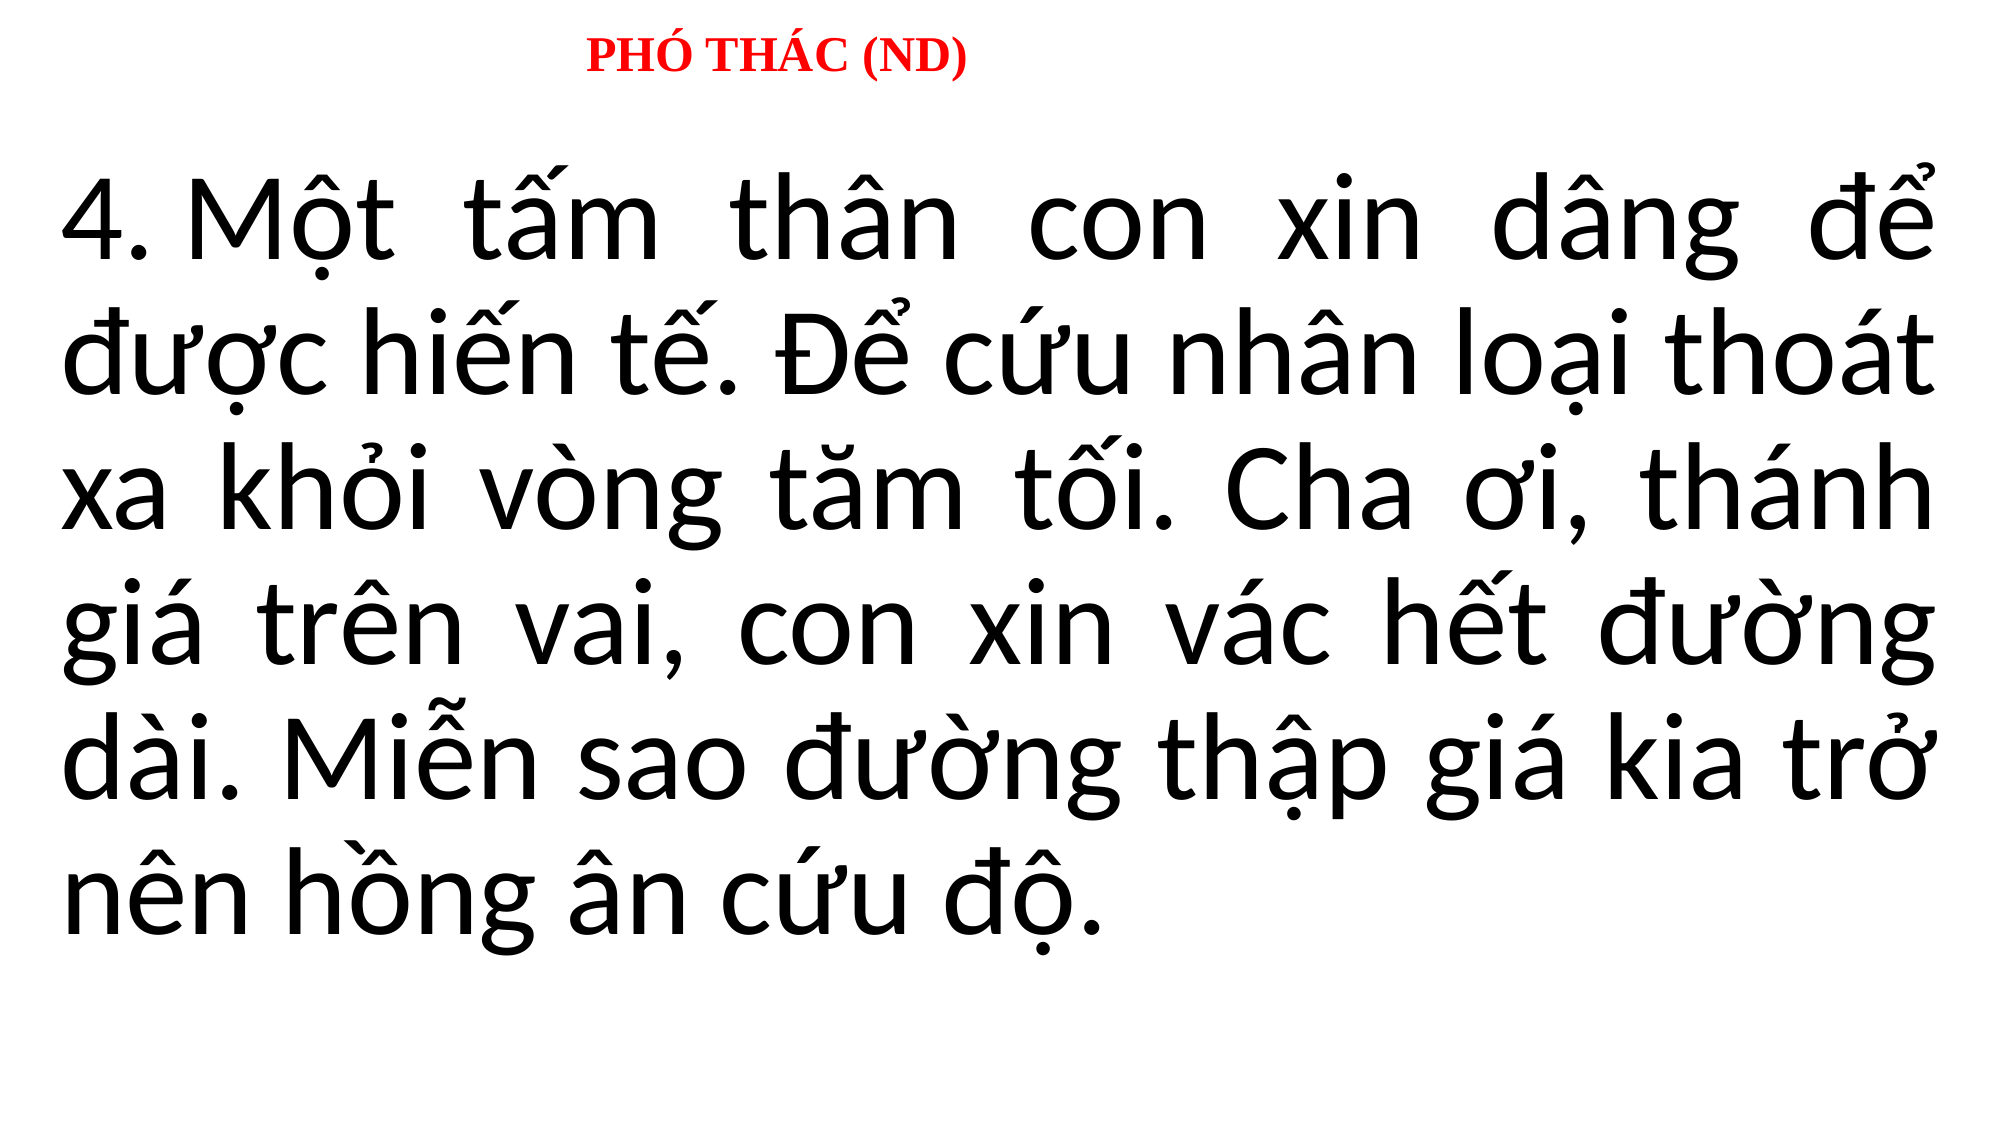

# PHÓ THÁC (ND)
4. Một tấm thân con xin dâng để được hiến tế. Để cứu nhân loại thoát xa khỏi vòng tăm tối. Cha ơi, thánh giá trên vai, con xin vác hết đường dài. Miễn sao đường thập giá kia trở nên hồng ân cứu độ.